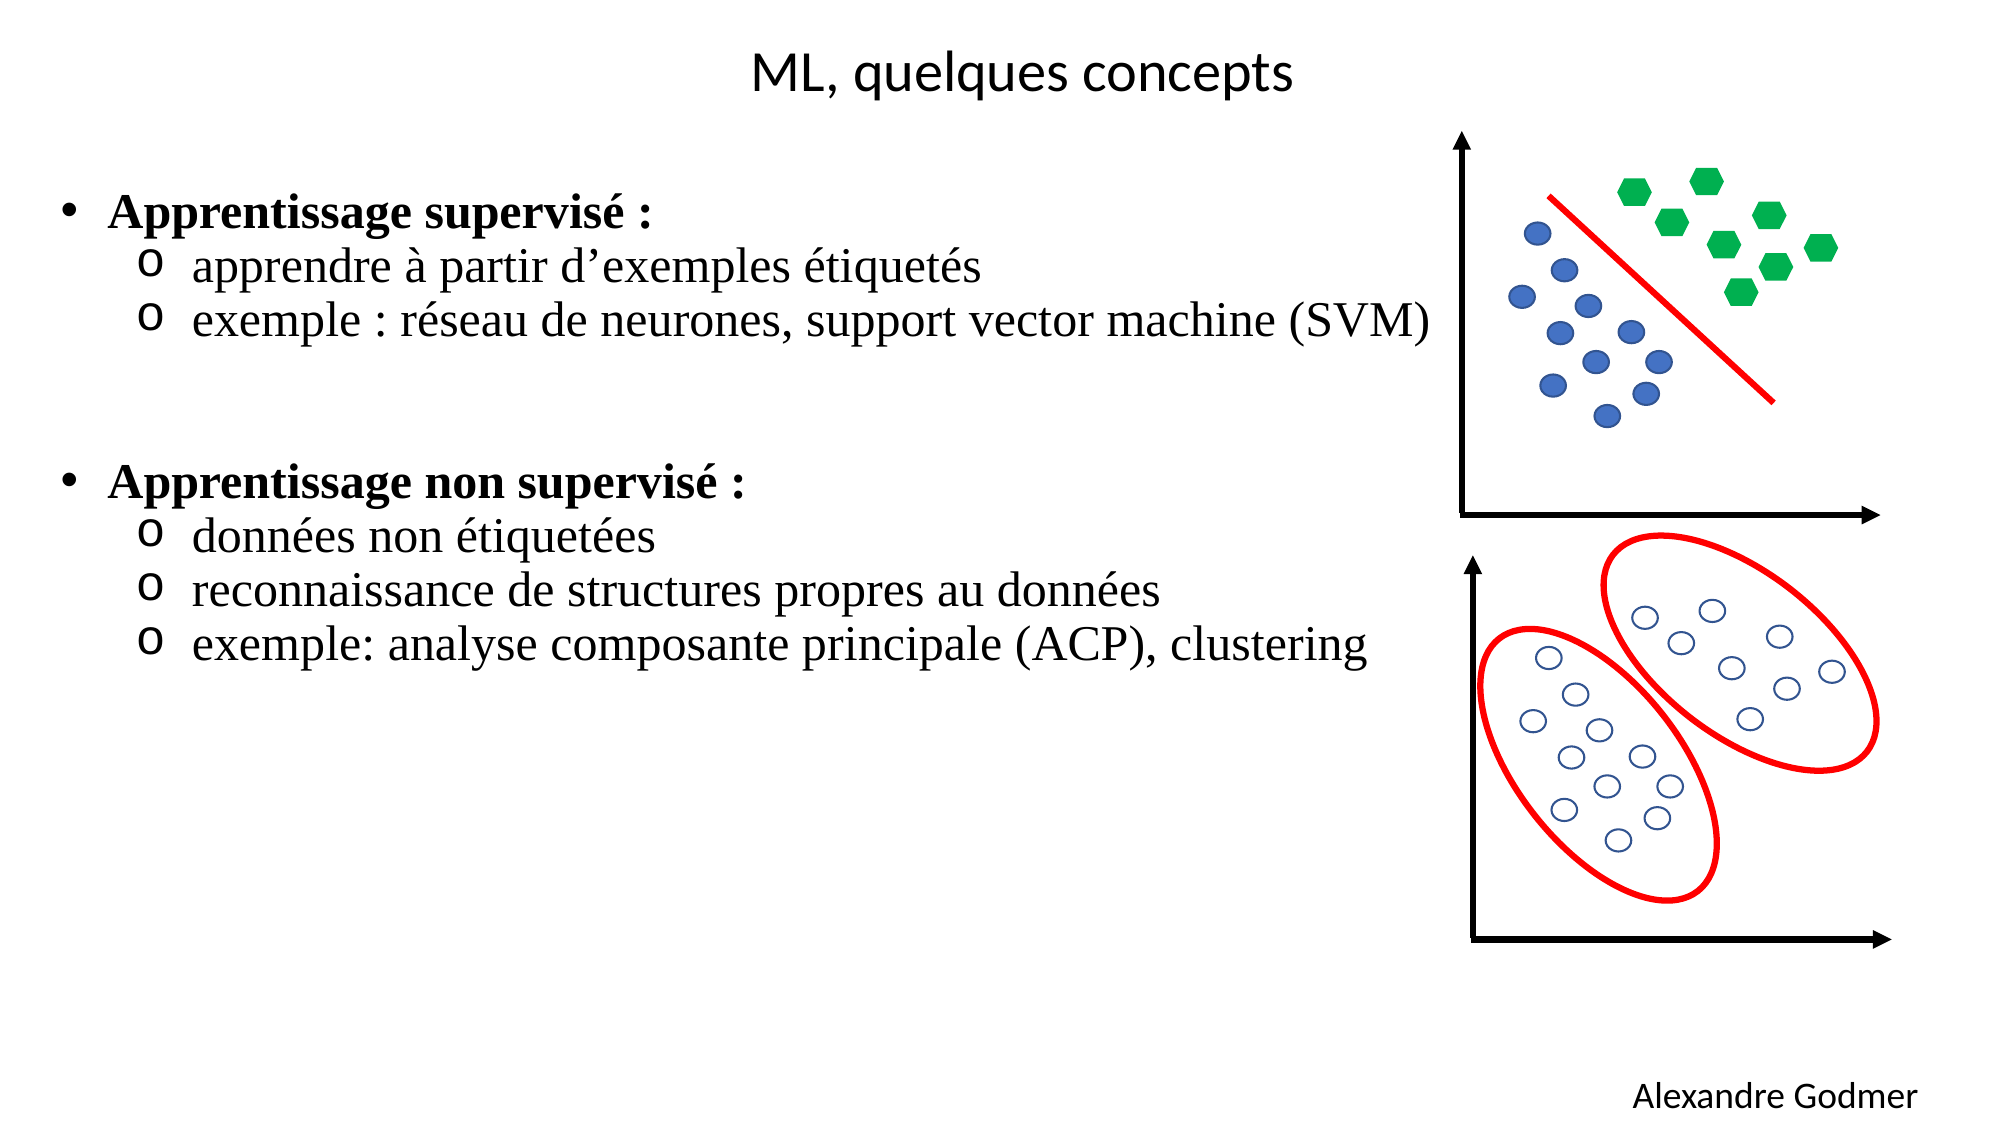

# ML, quelques concepts

Apprentissage supervisé :
apprendre à partir d’exemples étiquetés
exemple : réseau de neurones, support vector machine (SVM)

Apprentissage non supervisé :
données non étiquetées
reconnaissance de structures propres au données
exemple: analyse composante principale (ACP), clustering

Alexandre Godmer